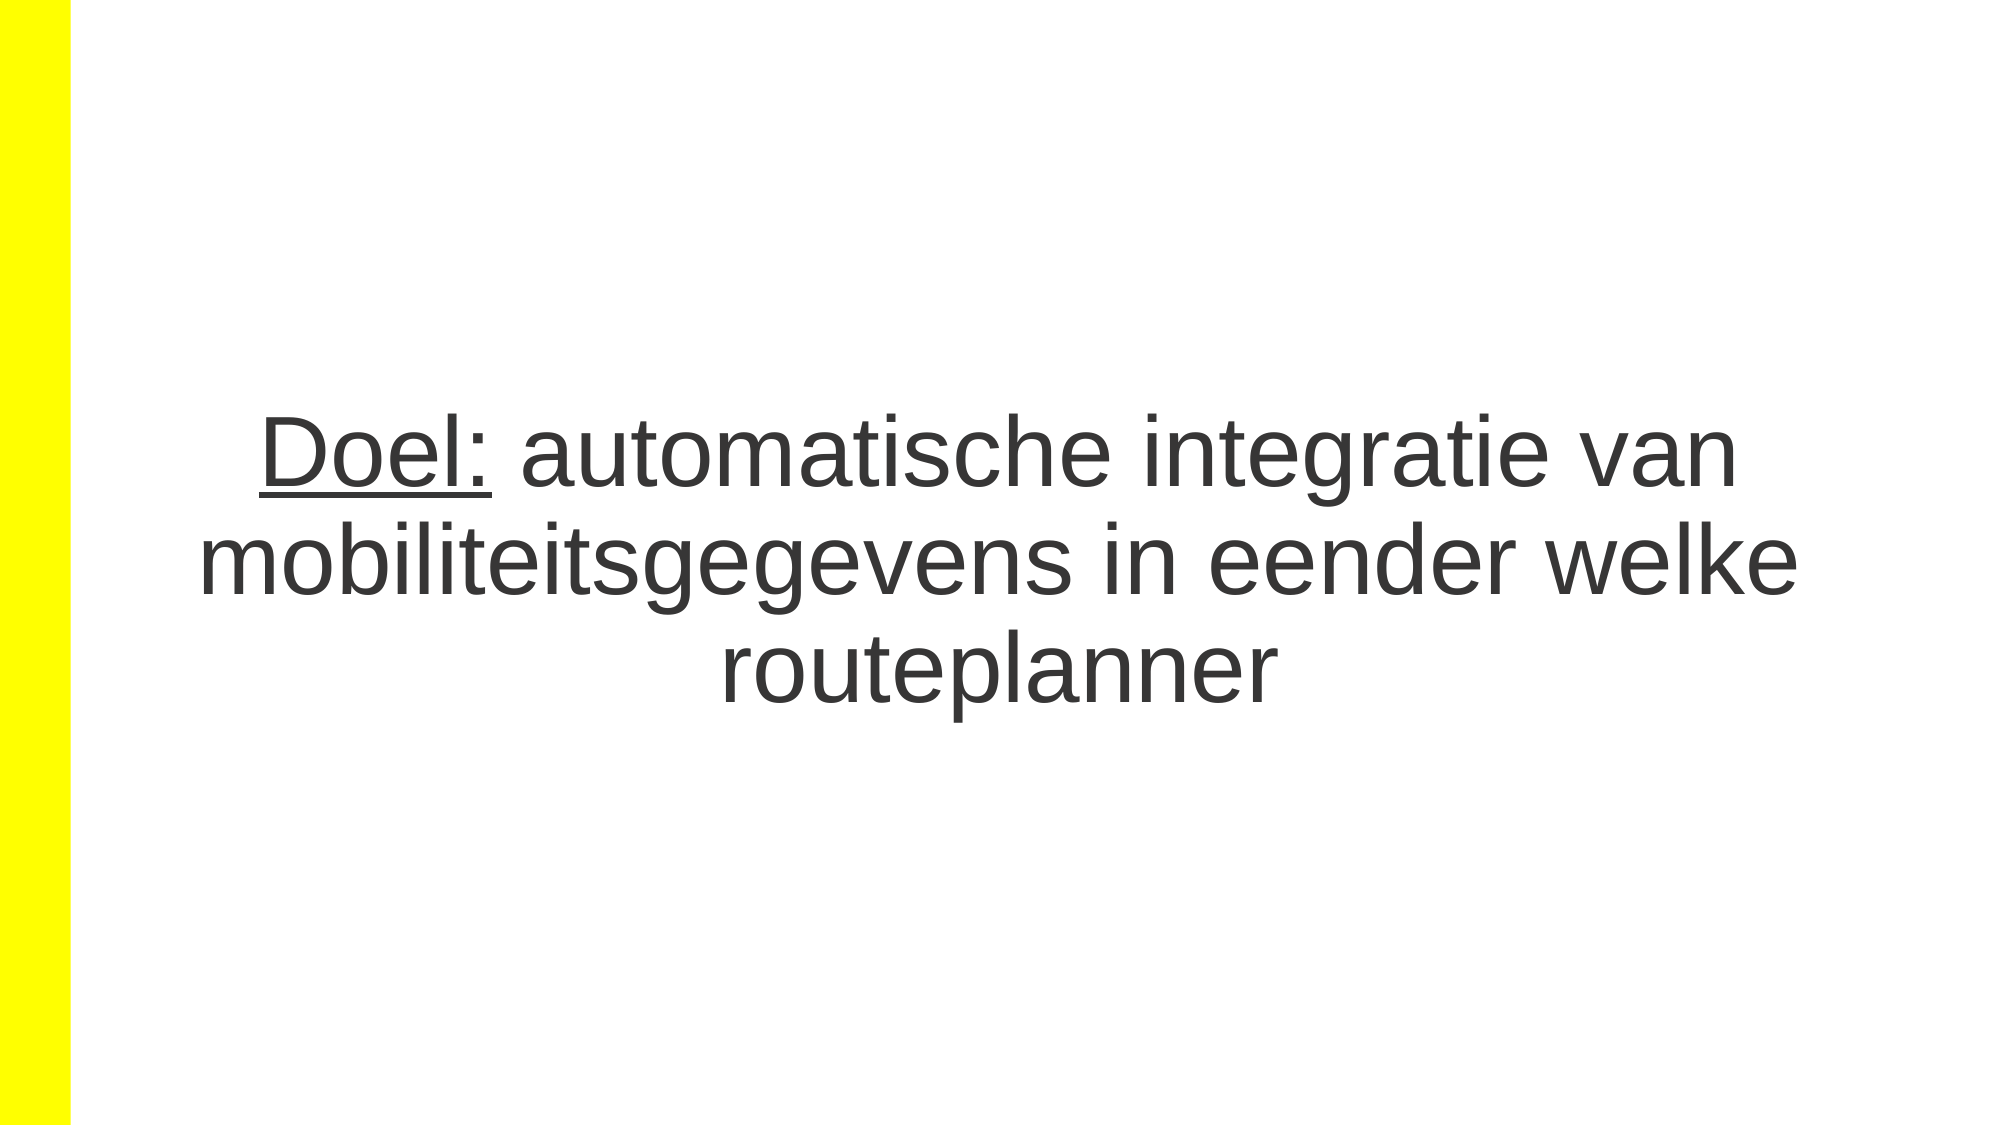

# Doel: automatische integratie van mobiliteitsgegevens in eender welke routeplanner